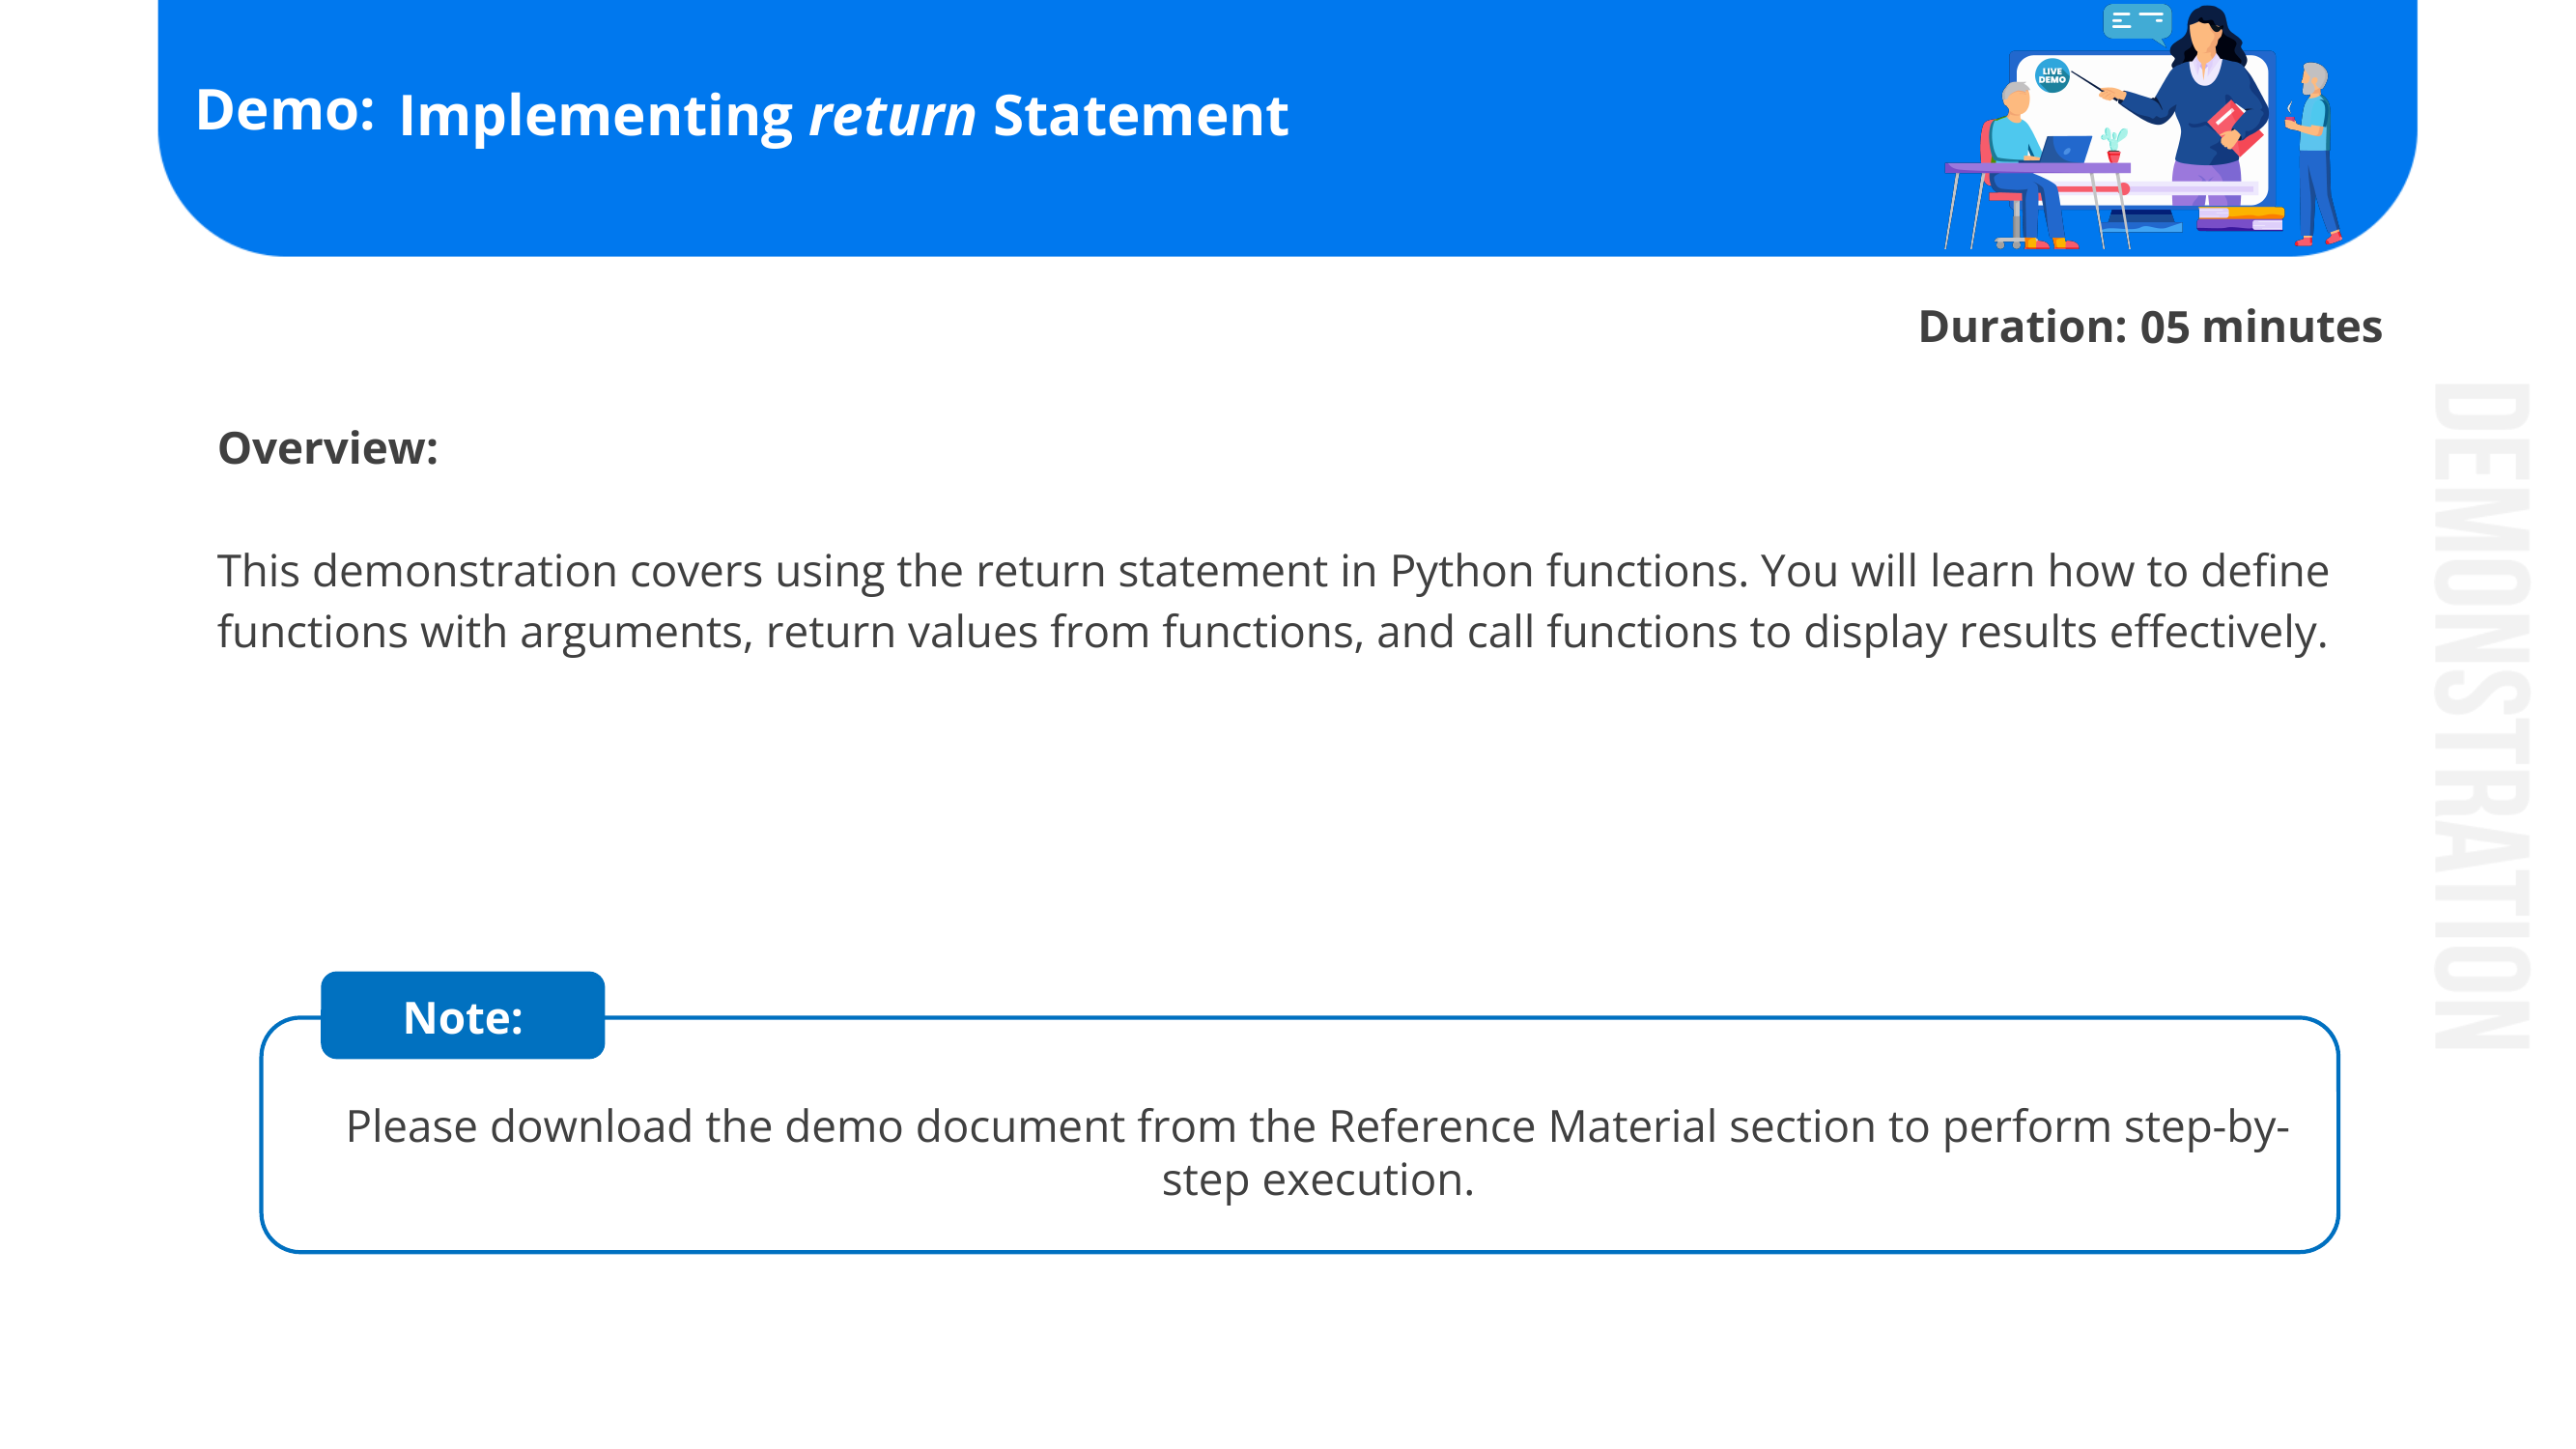

# Implementing return Statement
05
Overview:

This demonstration covers using the return statement in Python functions. You will learn how to define functions with arguments, return values from functions, and call functions to display results effectively.

Note:

Please download the demo document from the Reference Material section to perform step-by-step execution.